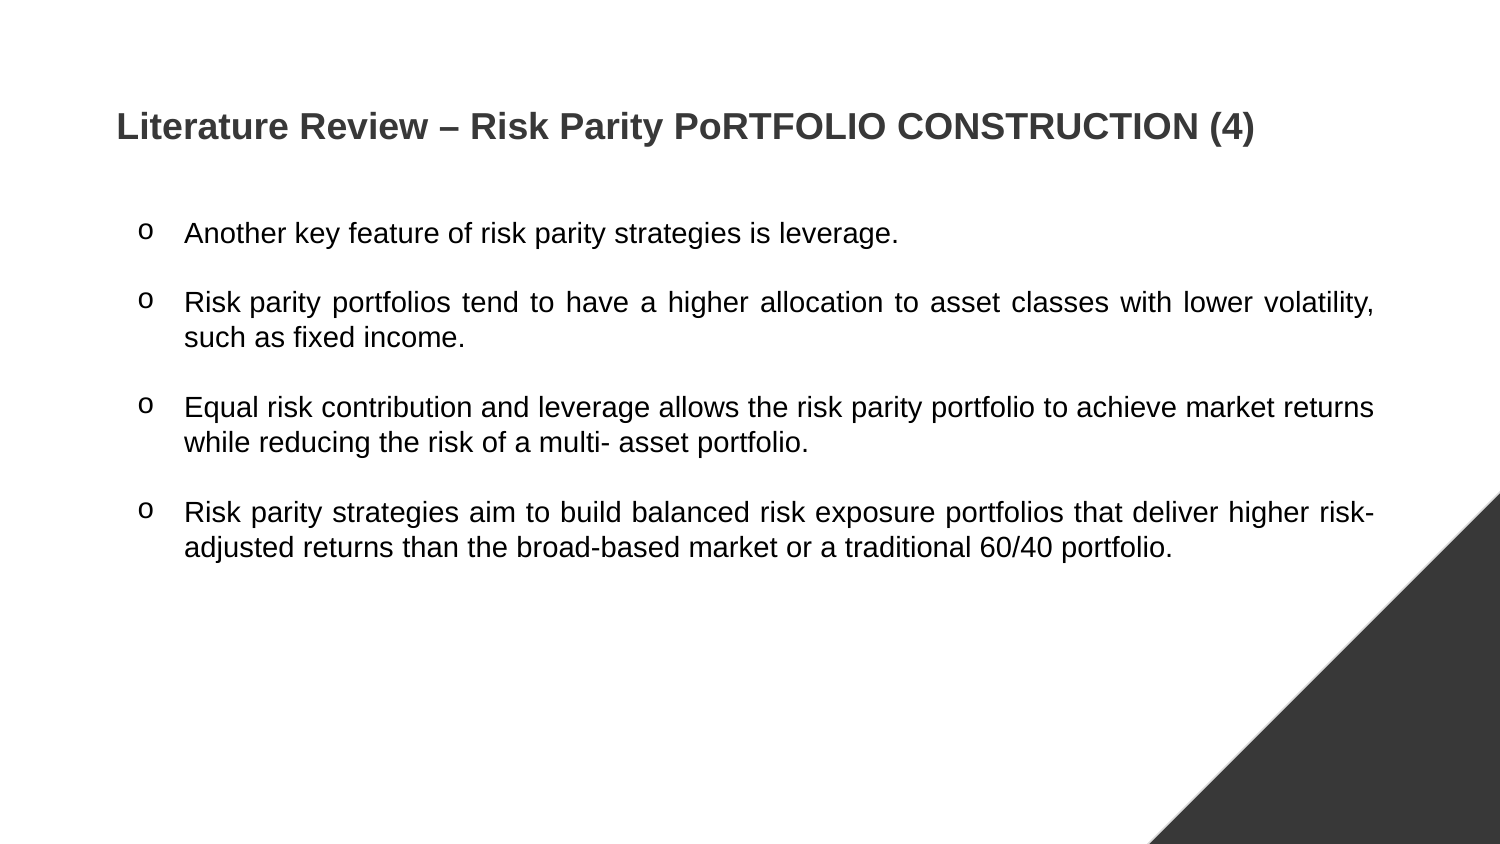

# Literature Review – Risk Parity PoRTFOLIO CONSTRUCTION (4)
Another key feature of risk parity strategies is leverage.

Risk parity portfolios tend to have a higher allocation to asset classes with lower volatility, such as fixed income.

Equal risk contribution and leverage allows the risk parity portfolio to achieve market returns while reducing the risk of a multi- asset portfolio.

Risk parity strategies aim to build balanced risk exposure portfolios that deliver higher risk-adjusted returns than the broad-based market or a traditional 60/40 portfolio.